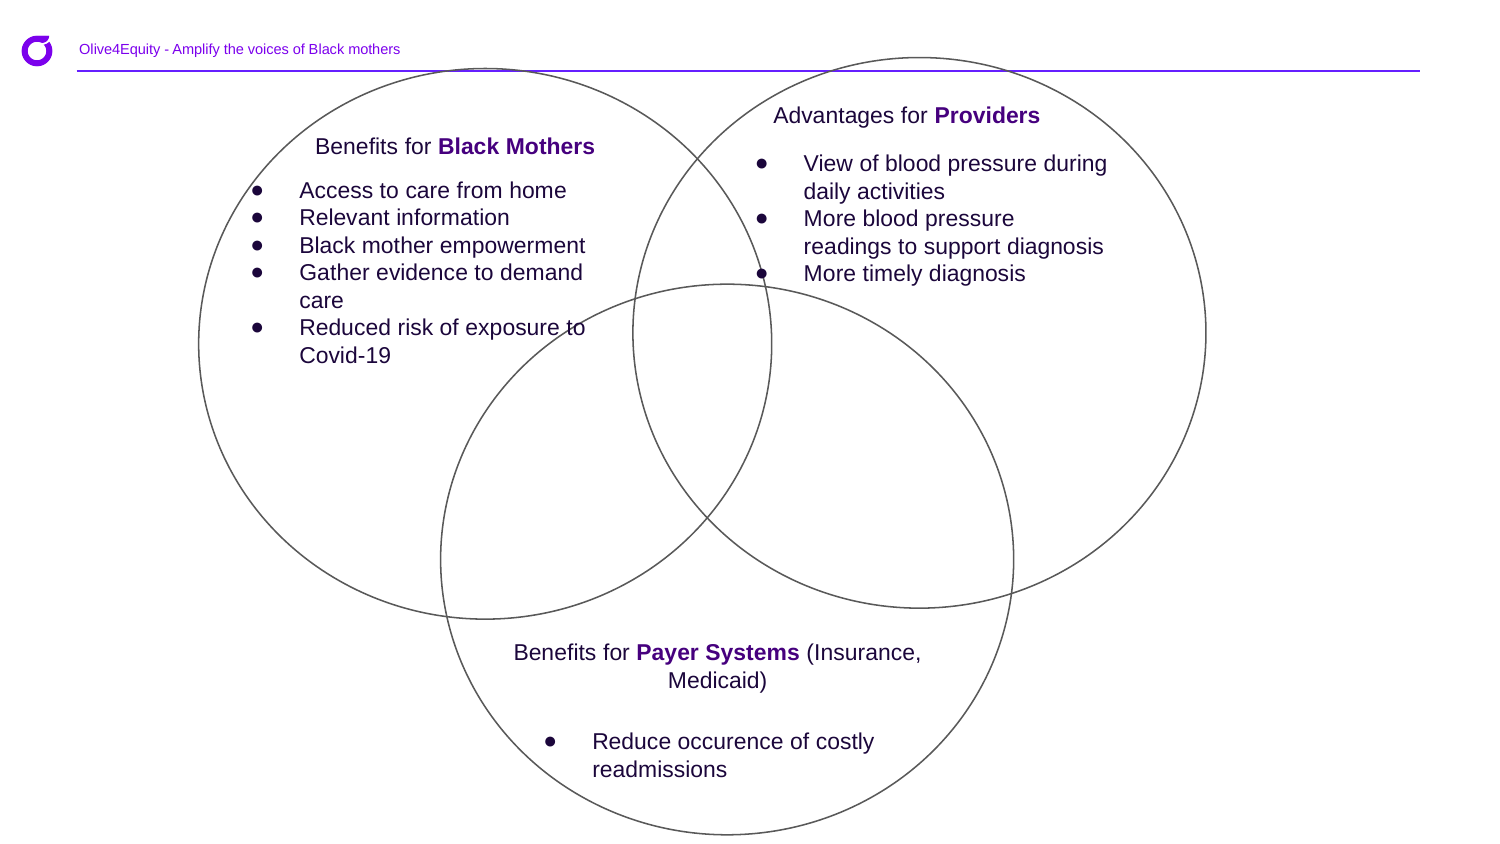

Olive4Equity - Amplify the voices of Black mothers

Advantages for Providers

View of blood pressure during daily activities
More blood pressure readings to support diagnosis
More timely diagnosis
Benefits for Black Mothers

Access to care from home
Relevant information
Black mother empowerment
Gather evidence to demand care
Reduced risk of exposure to Covid-19
Benefits for Payer Systems (Insurance, Medicaid)

Reduce occurence of costly readmissions